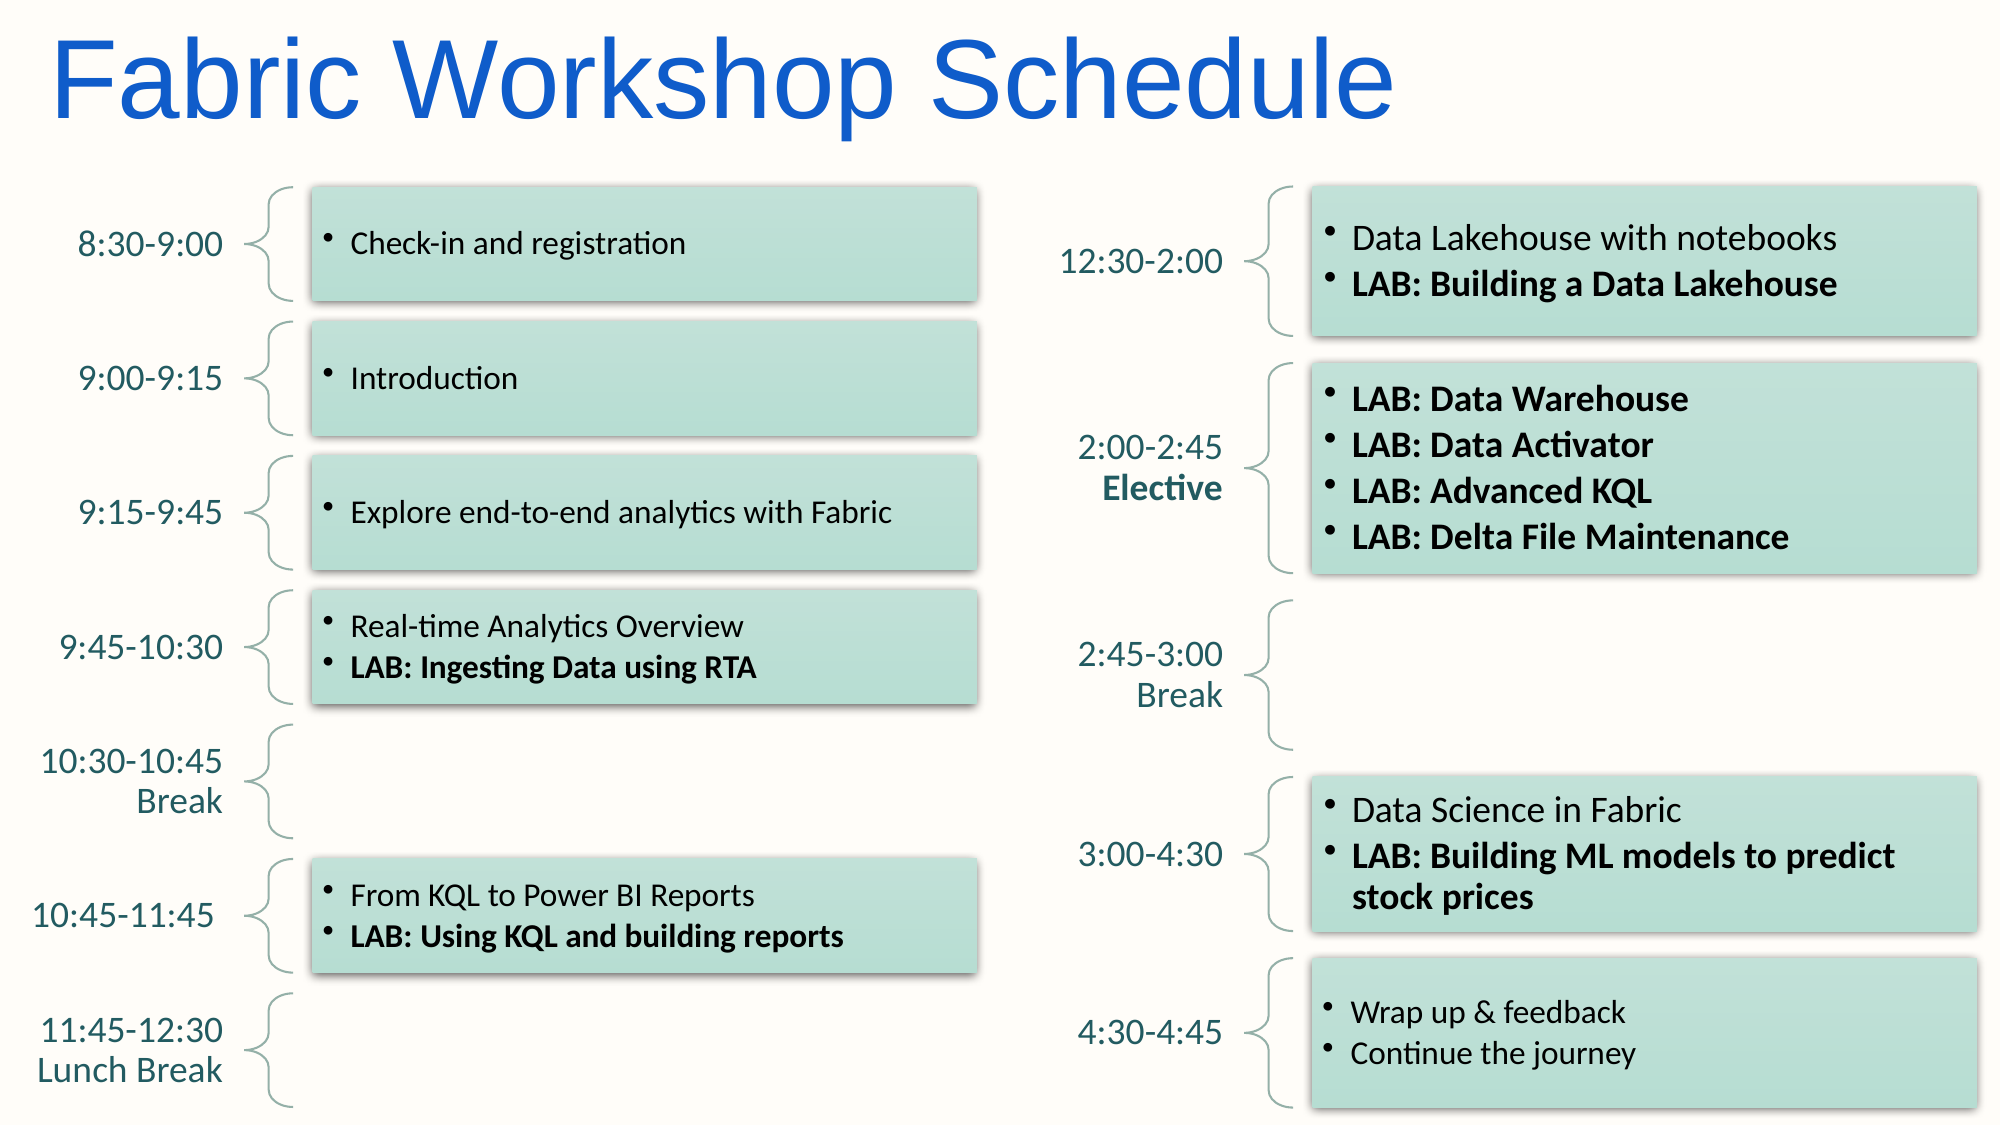

Fabric Workshop Schedule
8:30-9:00
Check-in and registration
9:00-9:15
Introduction
9:15-9:45
Explore end-to-end analytics with Fabric
9:45-10:30
Real-time Analytics Overview
LAB: Ingesting Data using RTA
10:30-10:45
Break
10:45-11:45
From KQL to Power BI Reports
LAB: Using KQL and building reports
11:45-12:30
Lunch Break
12:30-2:00
Data Lakehouse with notebooks
LAB: Building a Data Lakehouse
2:00-2:45
Elective
LAB: Data Warehouse
LAB: Data Activator
LAB: Advanced KQL
LAB: Delta File Maintenance
2:45-3:00
Break
3:00-4:30
Data Science in Fabric
LAB: Building ML models to predict stock prices
4:30-4:45
Wrap up & feedback
Continue the journey